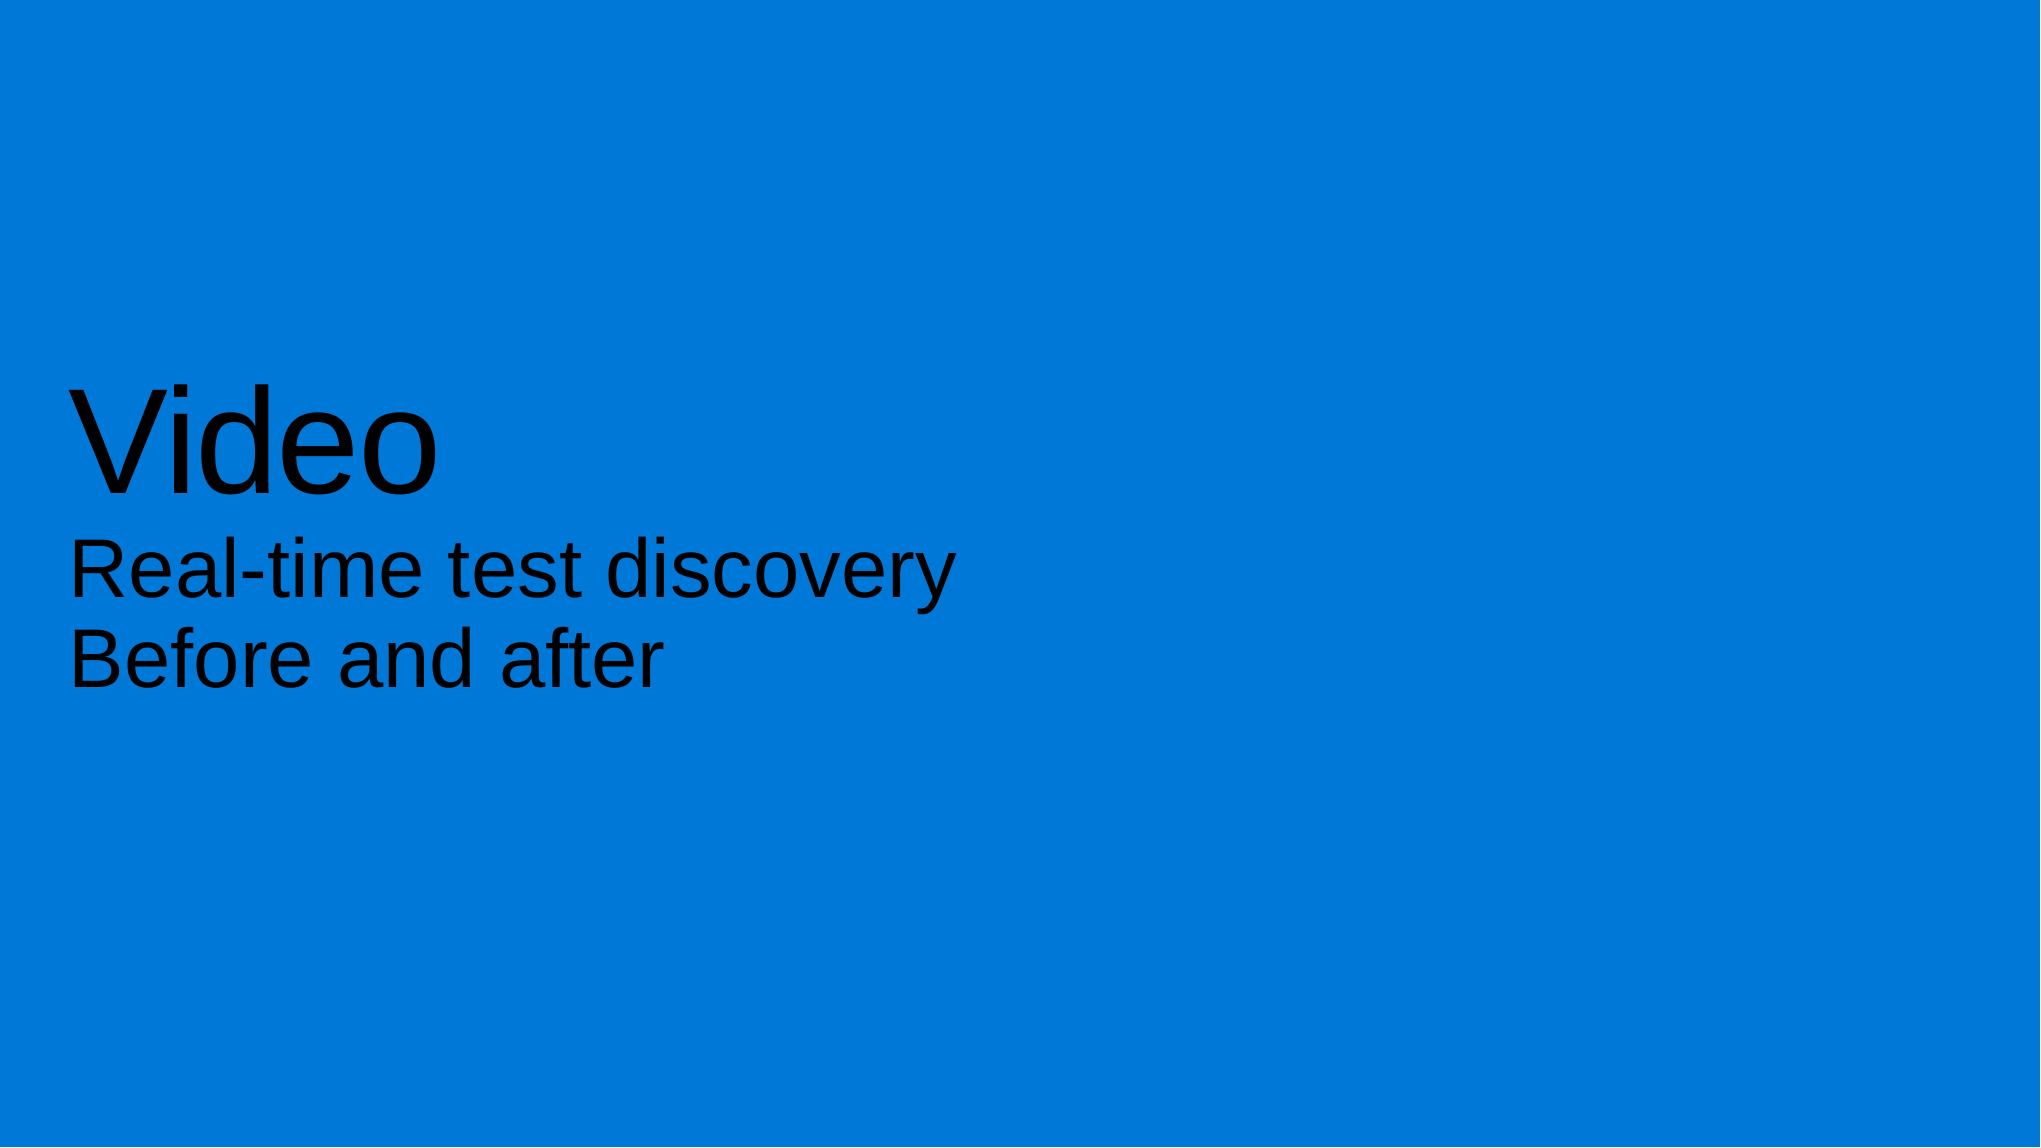

# Video Real-time test discovery Before and after